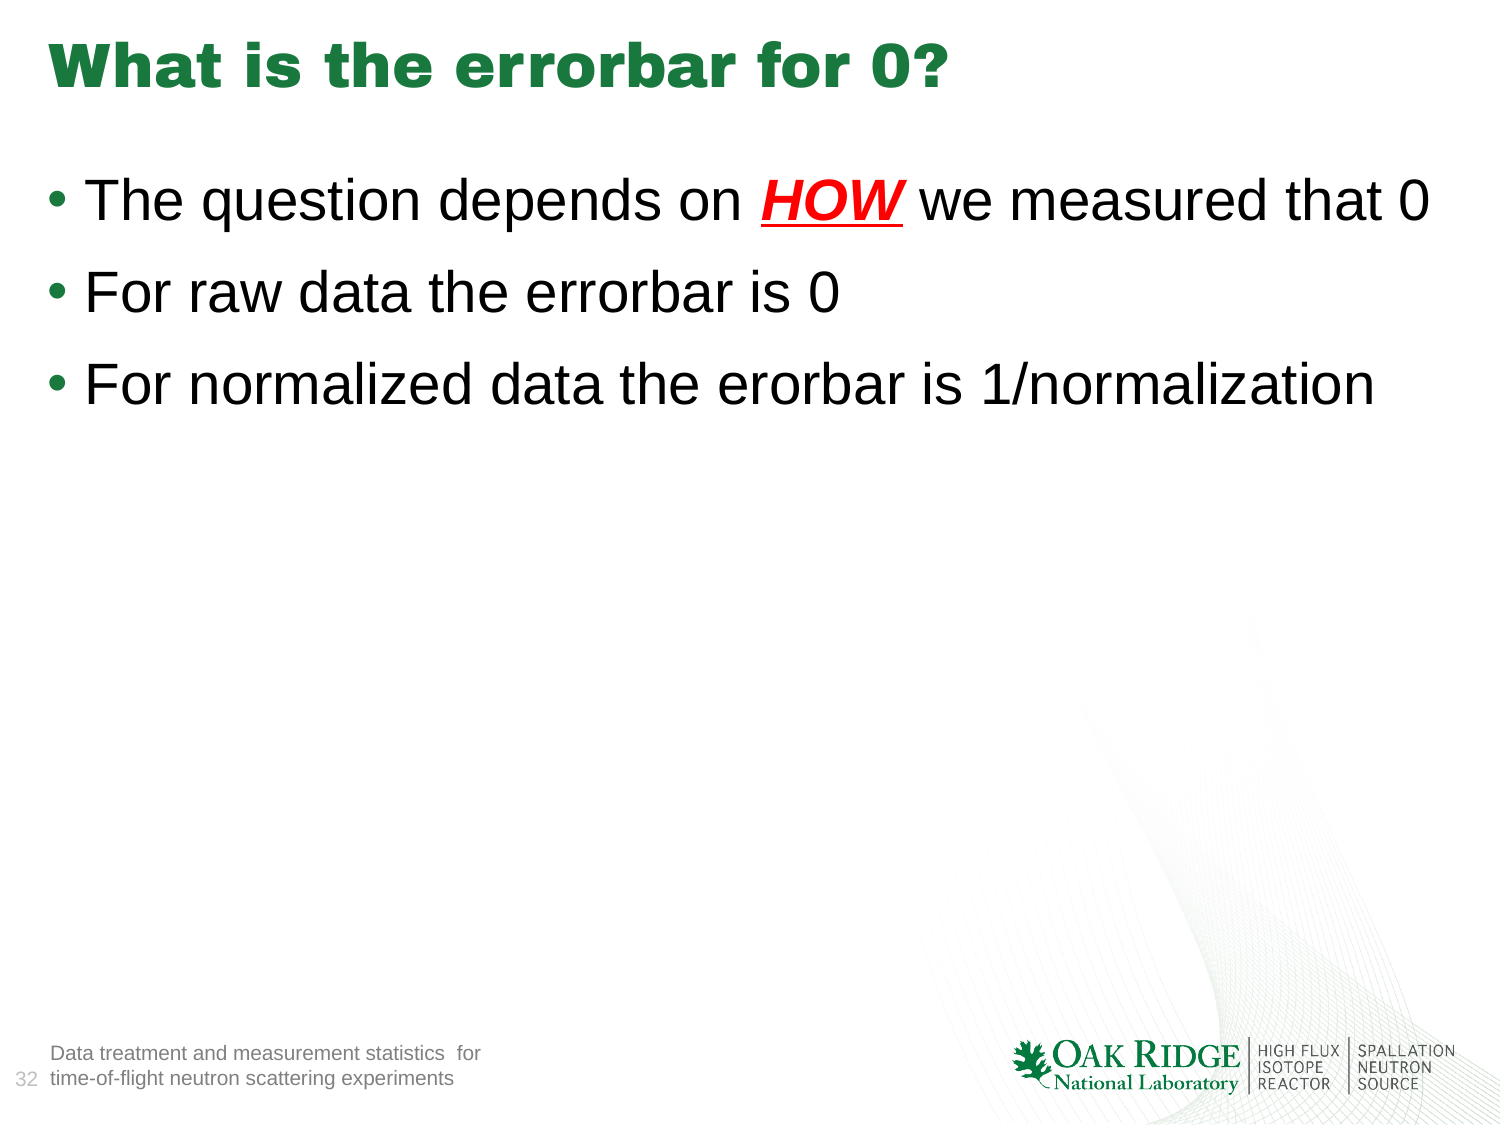

# What is the errorbar for 0?
The question depends on HOW we measured that 0
For raw data the errorbar is 0
For normalized data the erorbar is 1/normalization